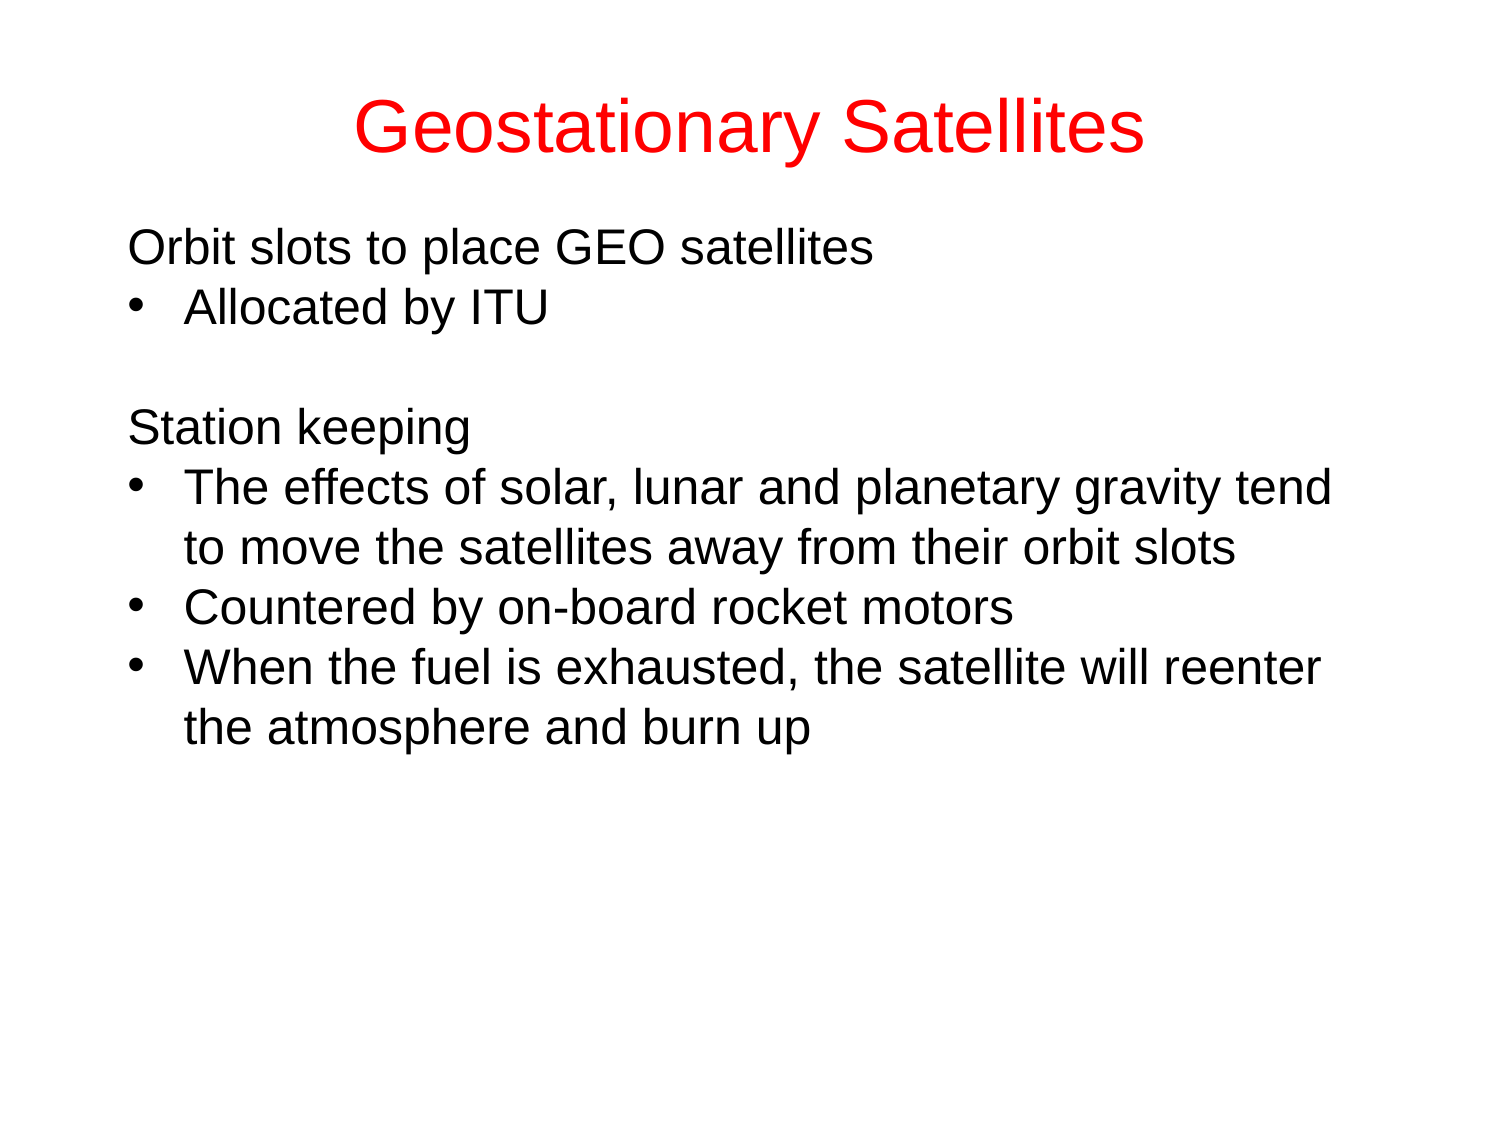

# Geostationary Satellites
Orbit slots to place GEO satellites
Allocated by ITU

Station keeping
The effects of solar, lunar and planetary gravity tend to move the satellites away from their orbit slots
Countered by on-board rocket motors
When the fuel is exhausted, the satellite will reenter the atmosphere and burn up